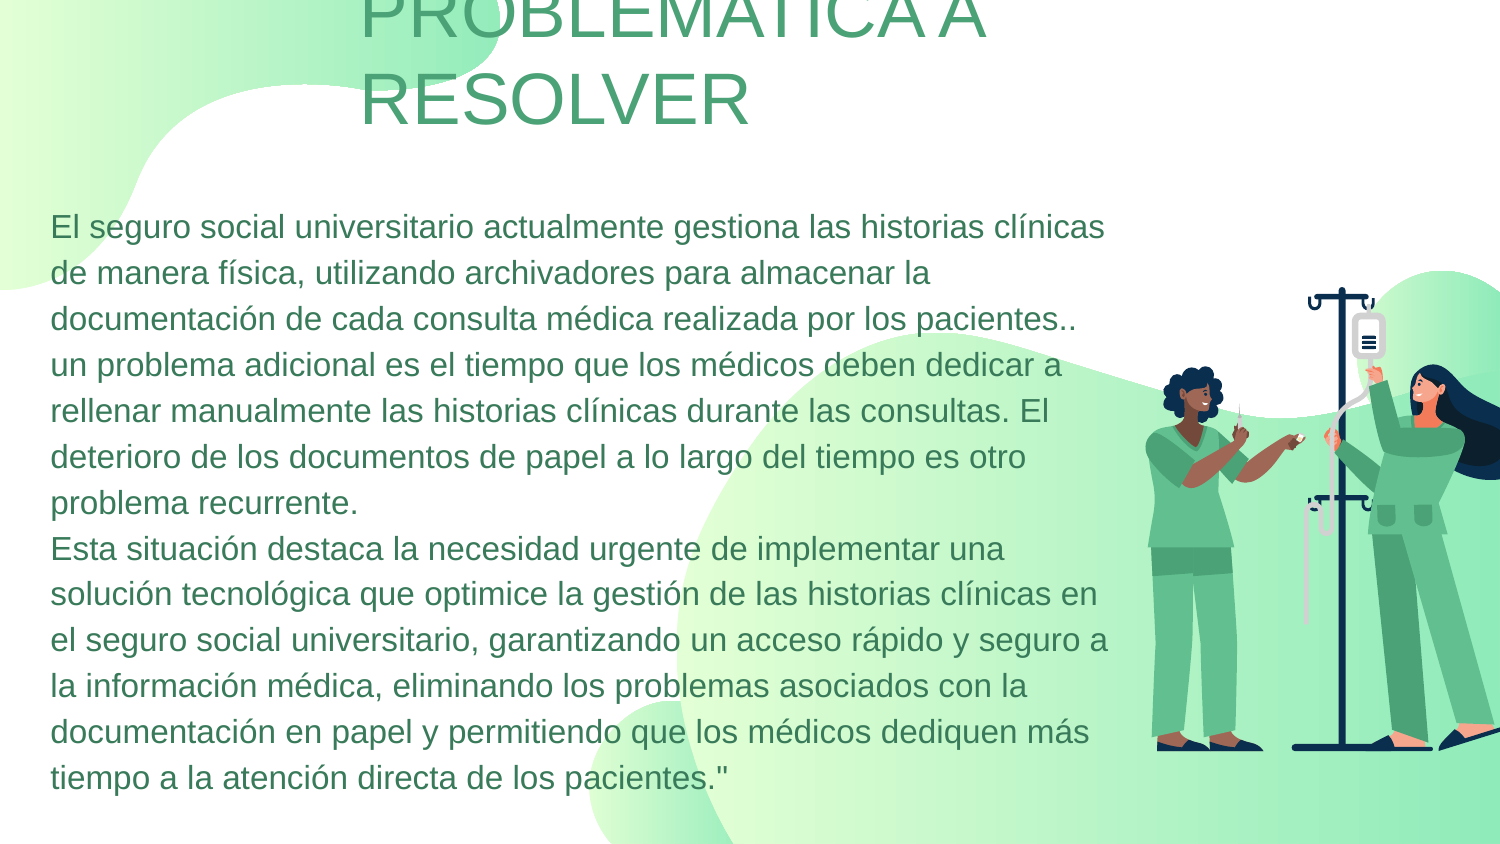

# PROBLEMATICA A RESOLVER
El seguro social universitario actualmente gestiona las historias clínicas de manera física, utilizando archivadores para almacenar la documentación de cada consulta médica realizada por los pacientes..
un problema adicional es el tiempo que los médicos deben dedicar a rellenar manualmente las historias clínicas durante las consultas. El deterioro de los documentos de papel a lo largo del tiempo es otro problema recurrente.
Esta situación destaca la necesidad urgente de implementar una solución tecnológica que optimice la gestión de las historias clínicas en el seguro social universitario, garantizando un acceso rápido y seguro a la información médica, eliminando los problemas asociados con la documentación en papel y permitiendo que los médicos dediquen más tiempo a la atención directa de los pacientes."